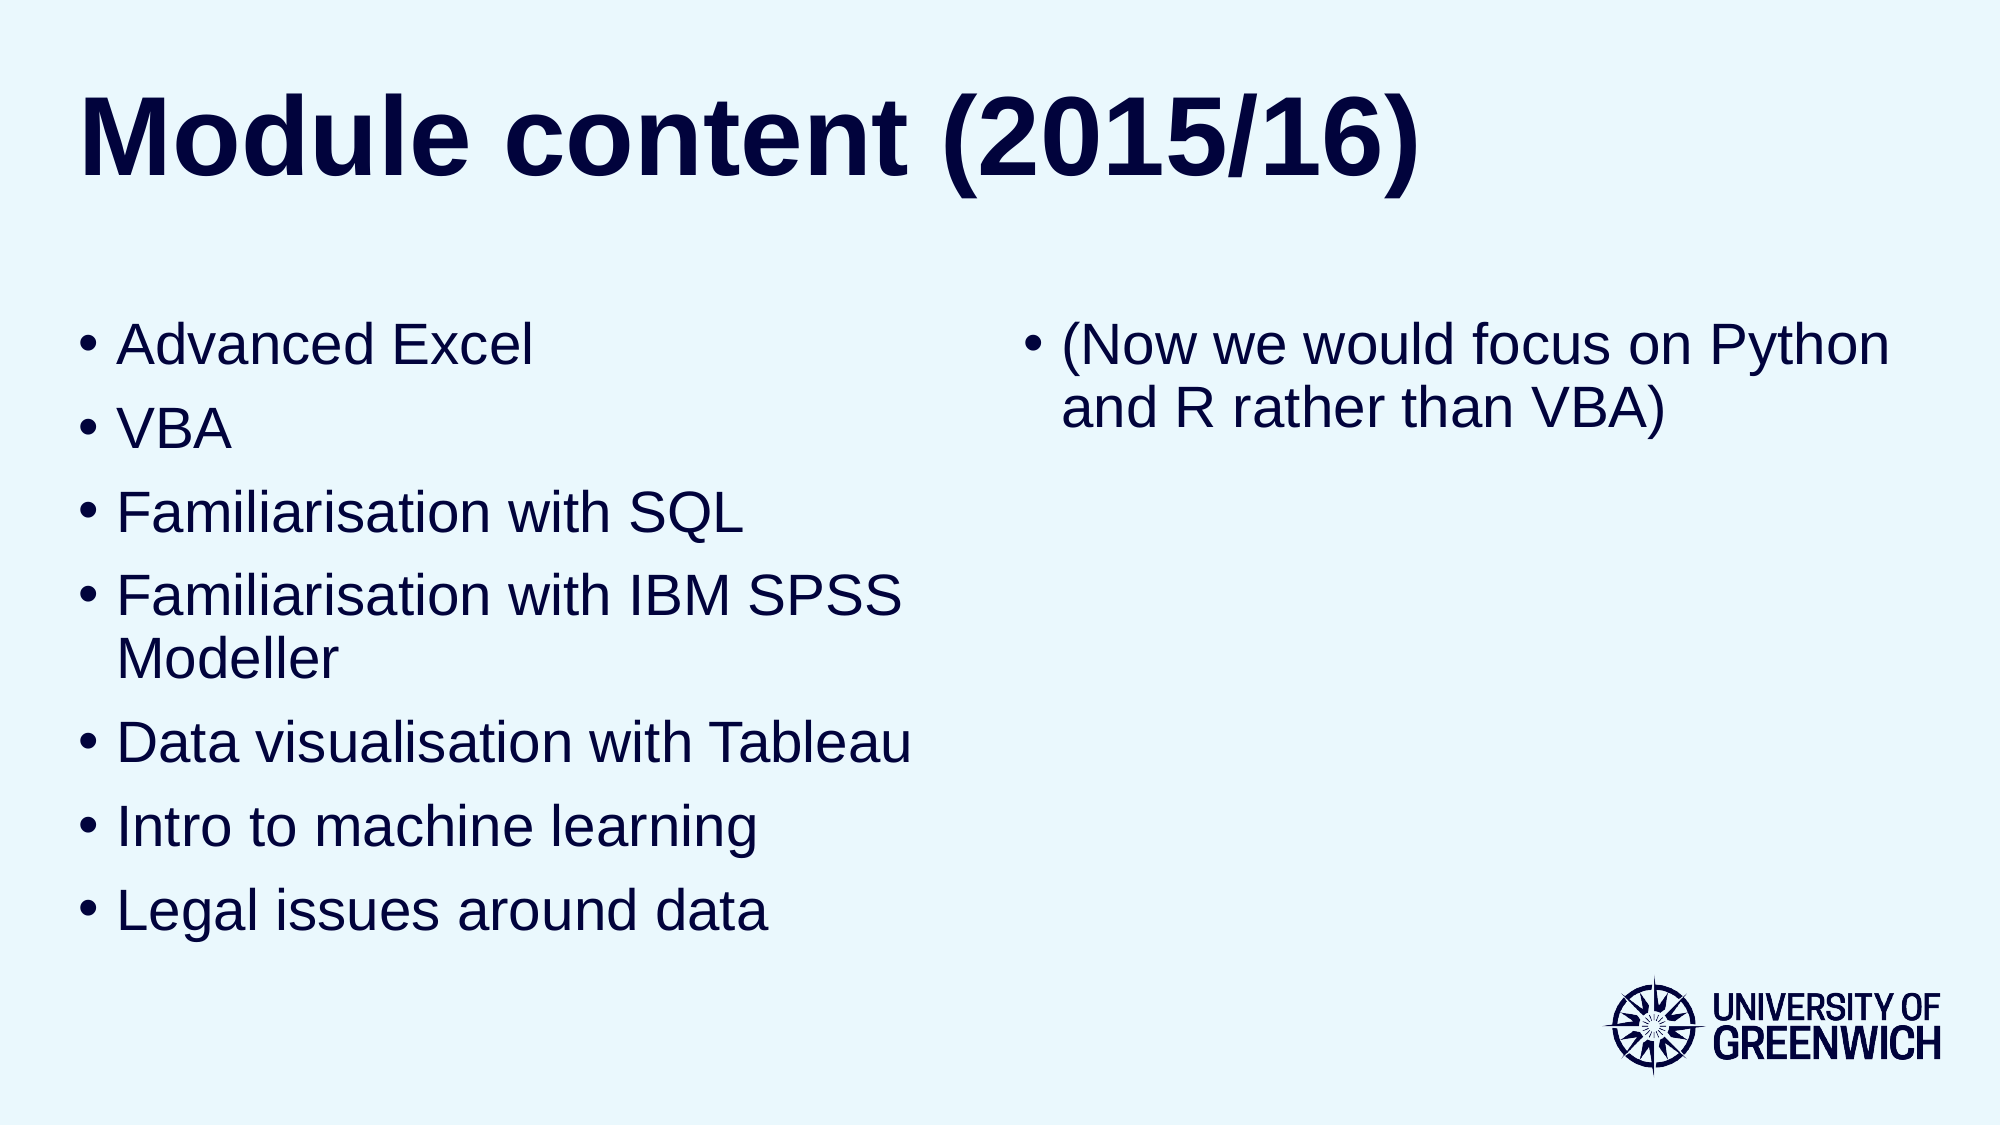

# Module content (2015/16)
Advanced Excel
VBA
Familiarisation with SQL
Familiarisation with IBM SPSS Modeller
Data visualisation with Tableau
Intro to machine learning
Legal issues around data

(Now we would focus on Python and R rather than VBA)